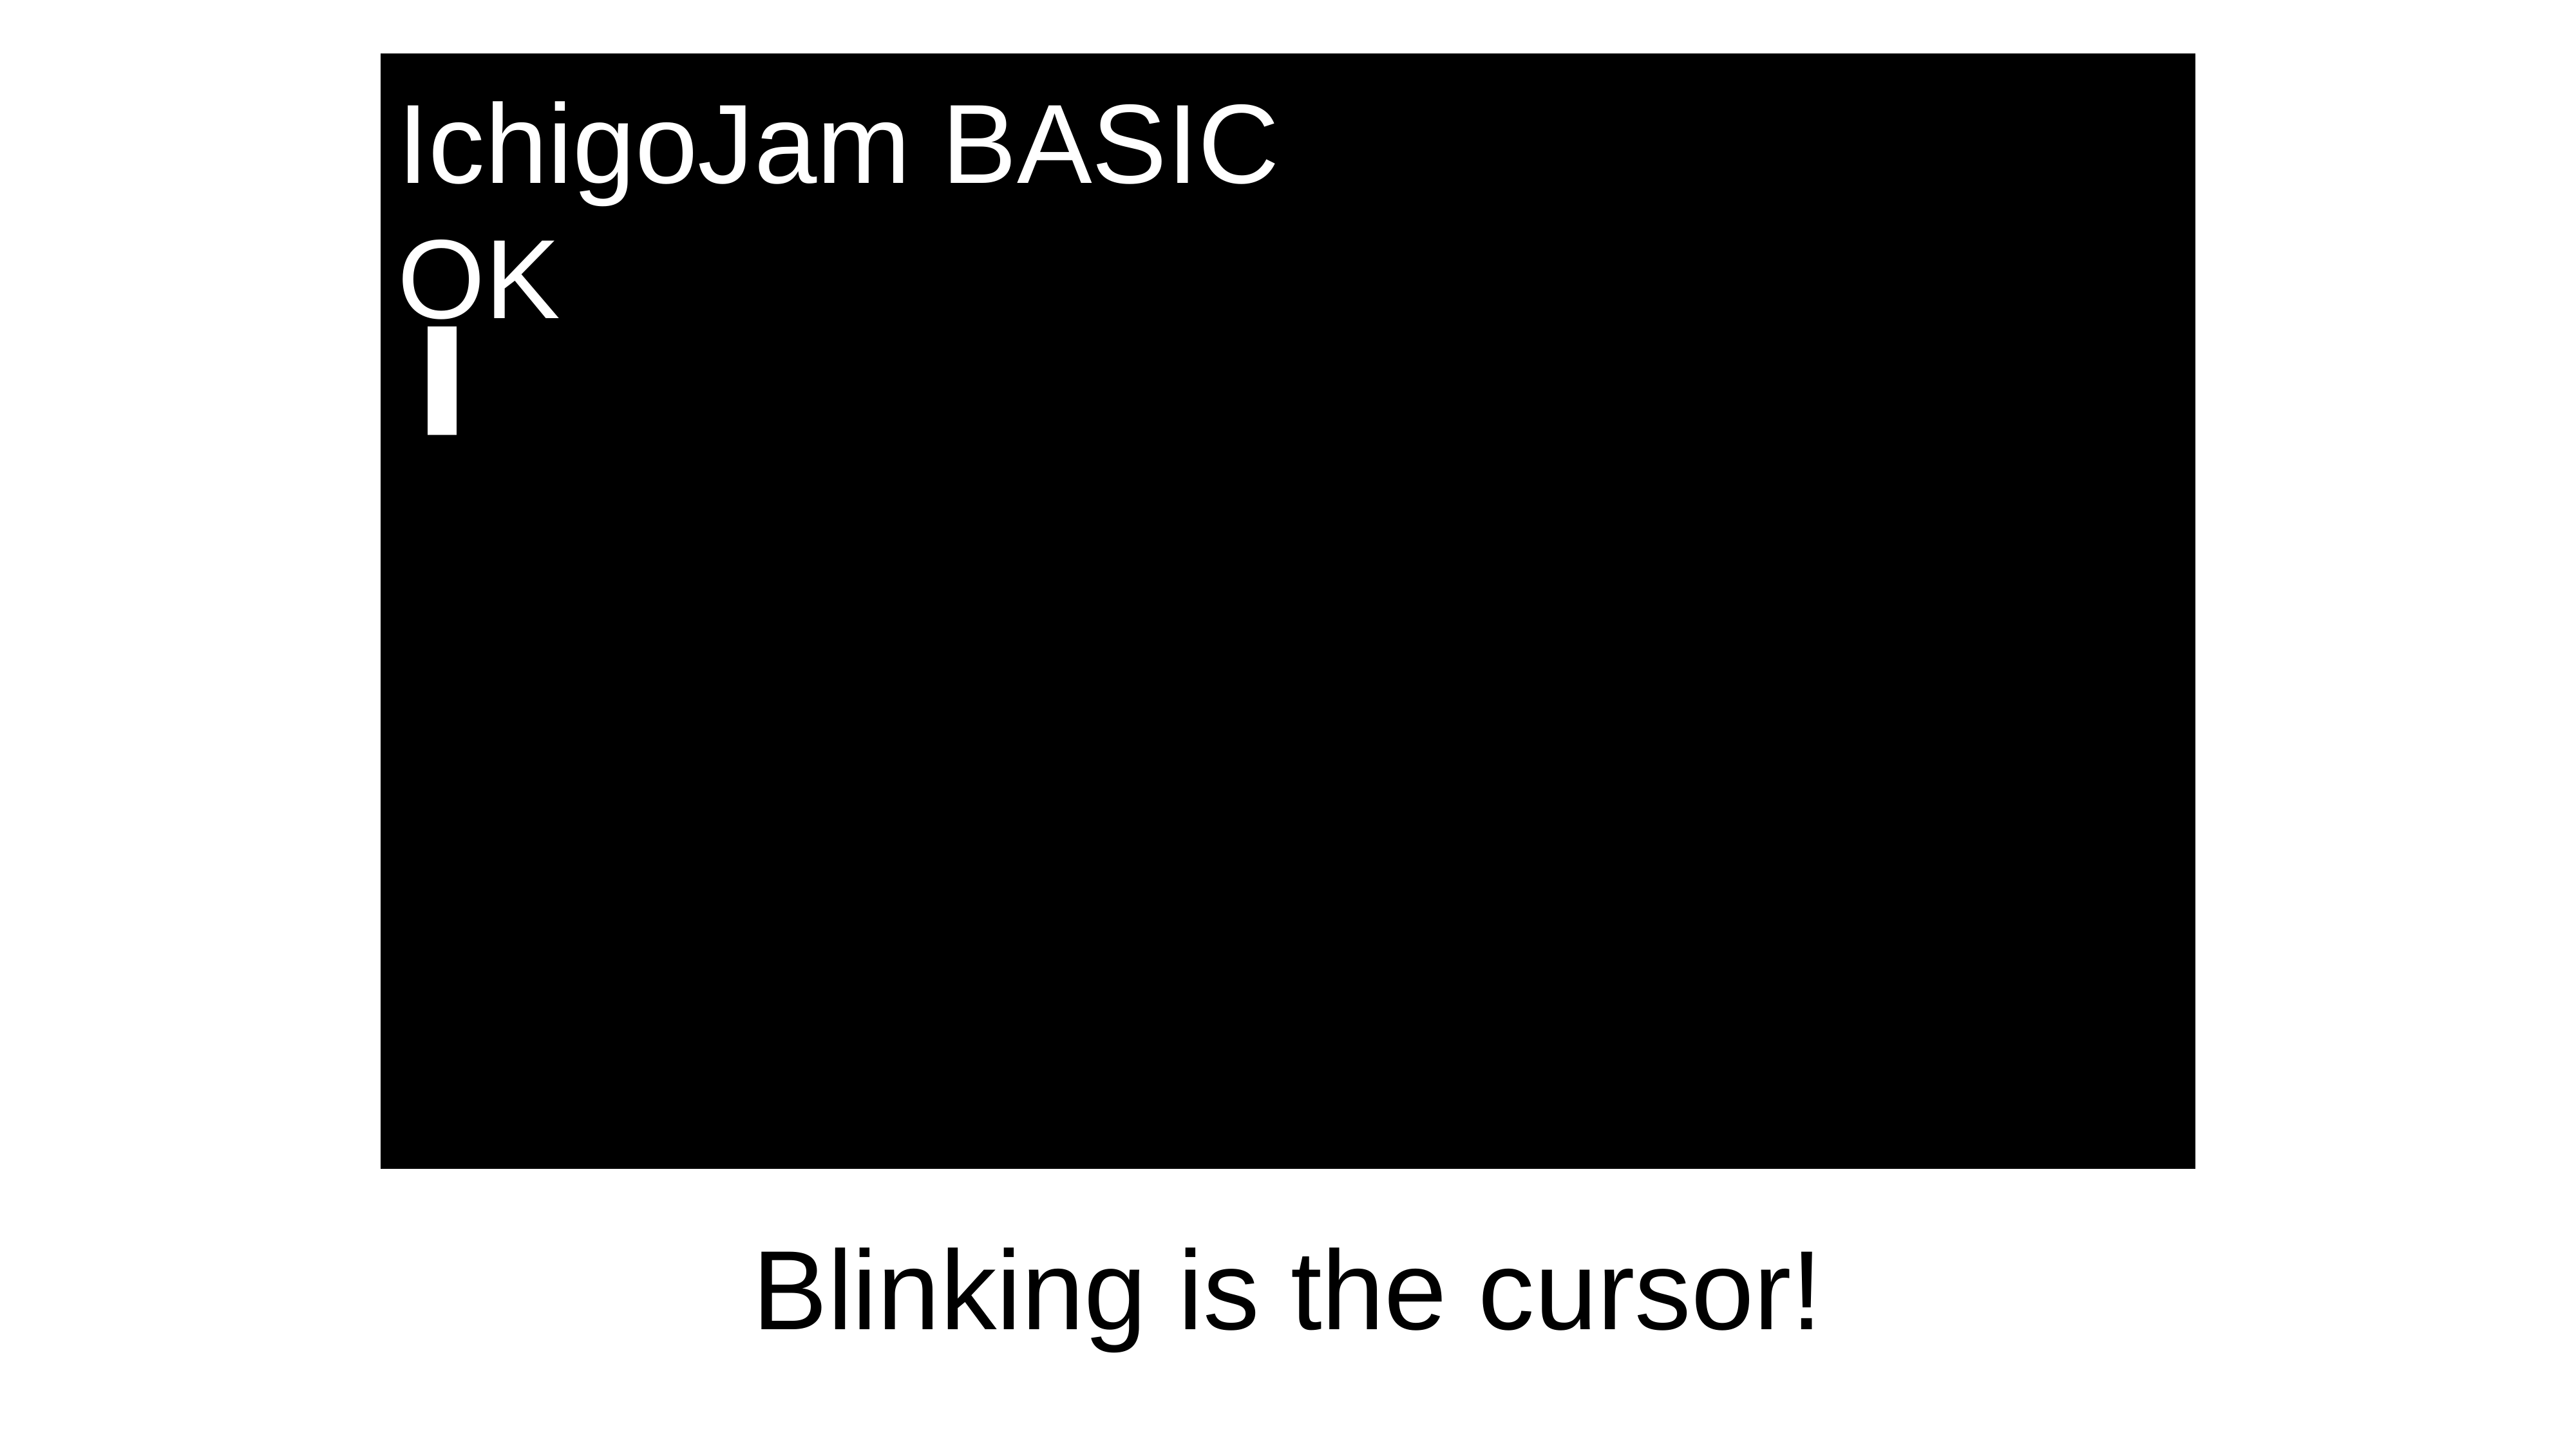

IchigoJam BASIC
OK

Blinking is the cursor!